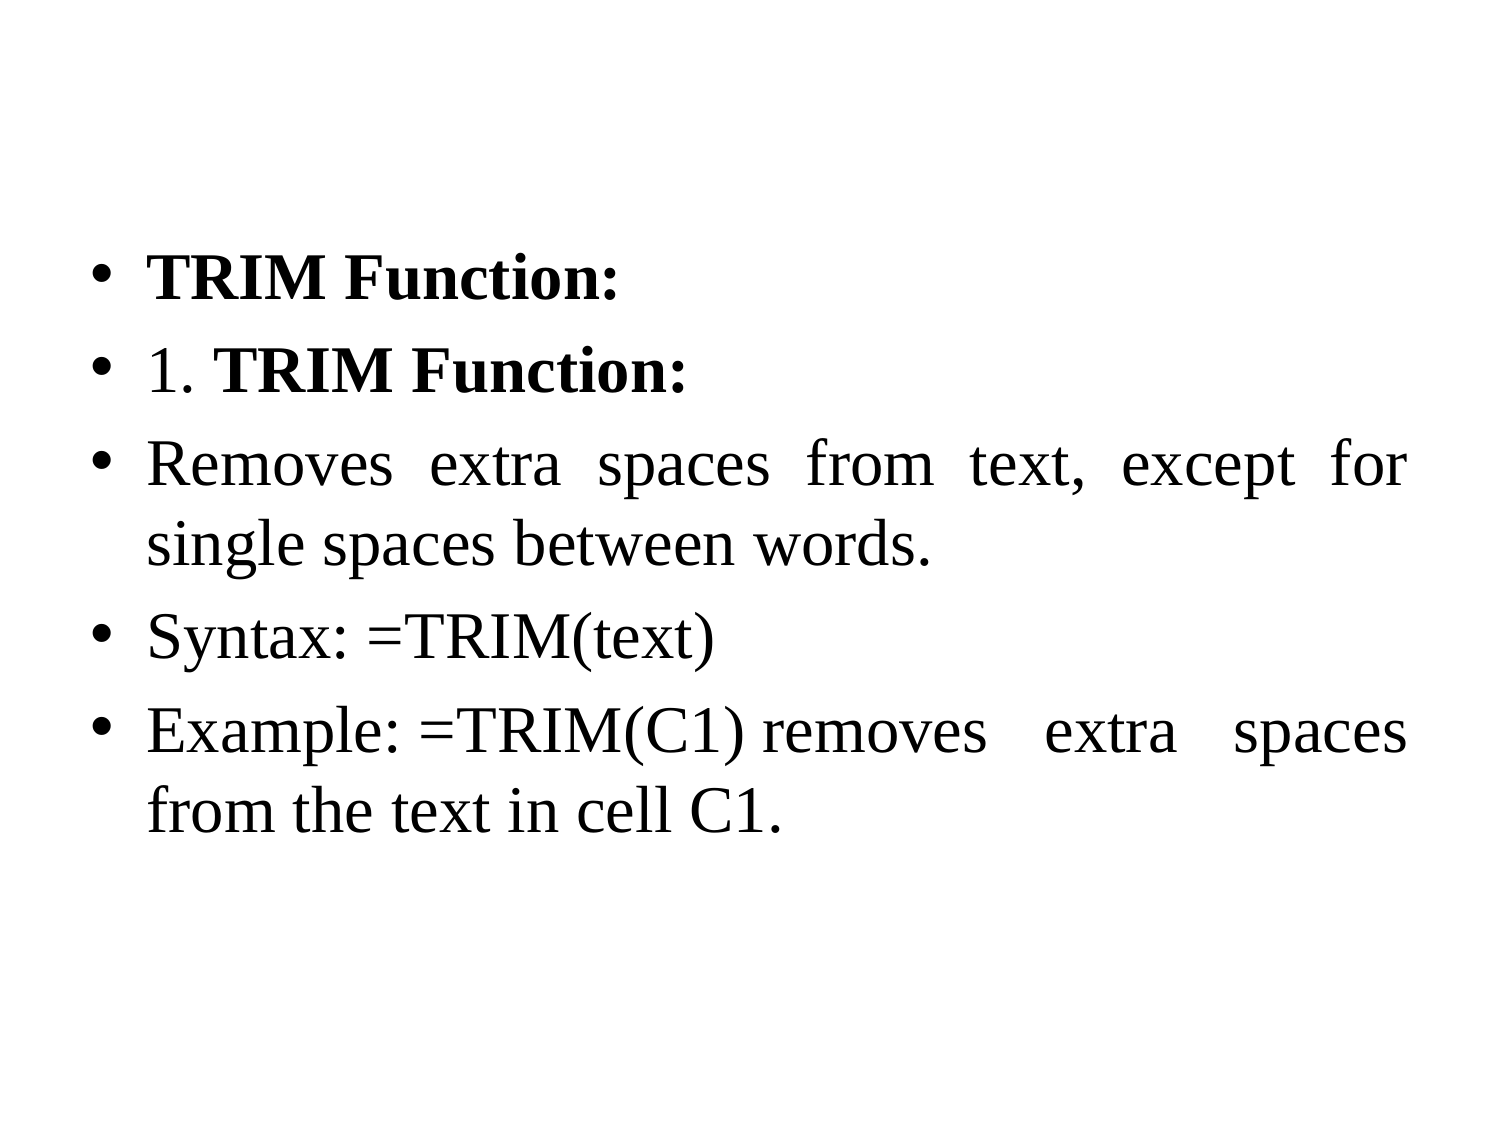

TRIM Function:
1. TRIM Function:
Removes extra spaces from text, except for single spaces between words.
Syntax: =TRIM(text)
Example: =TRIM(C1) removes extra spaces from the text in cell C1.